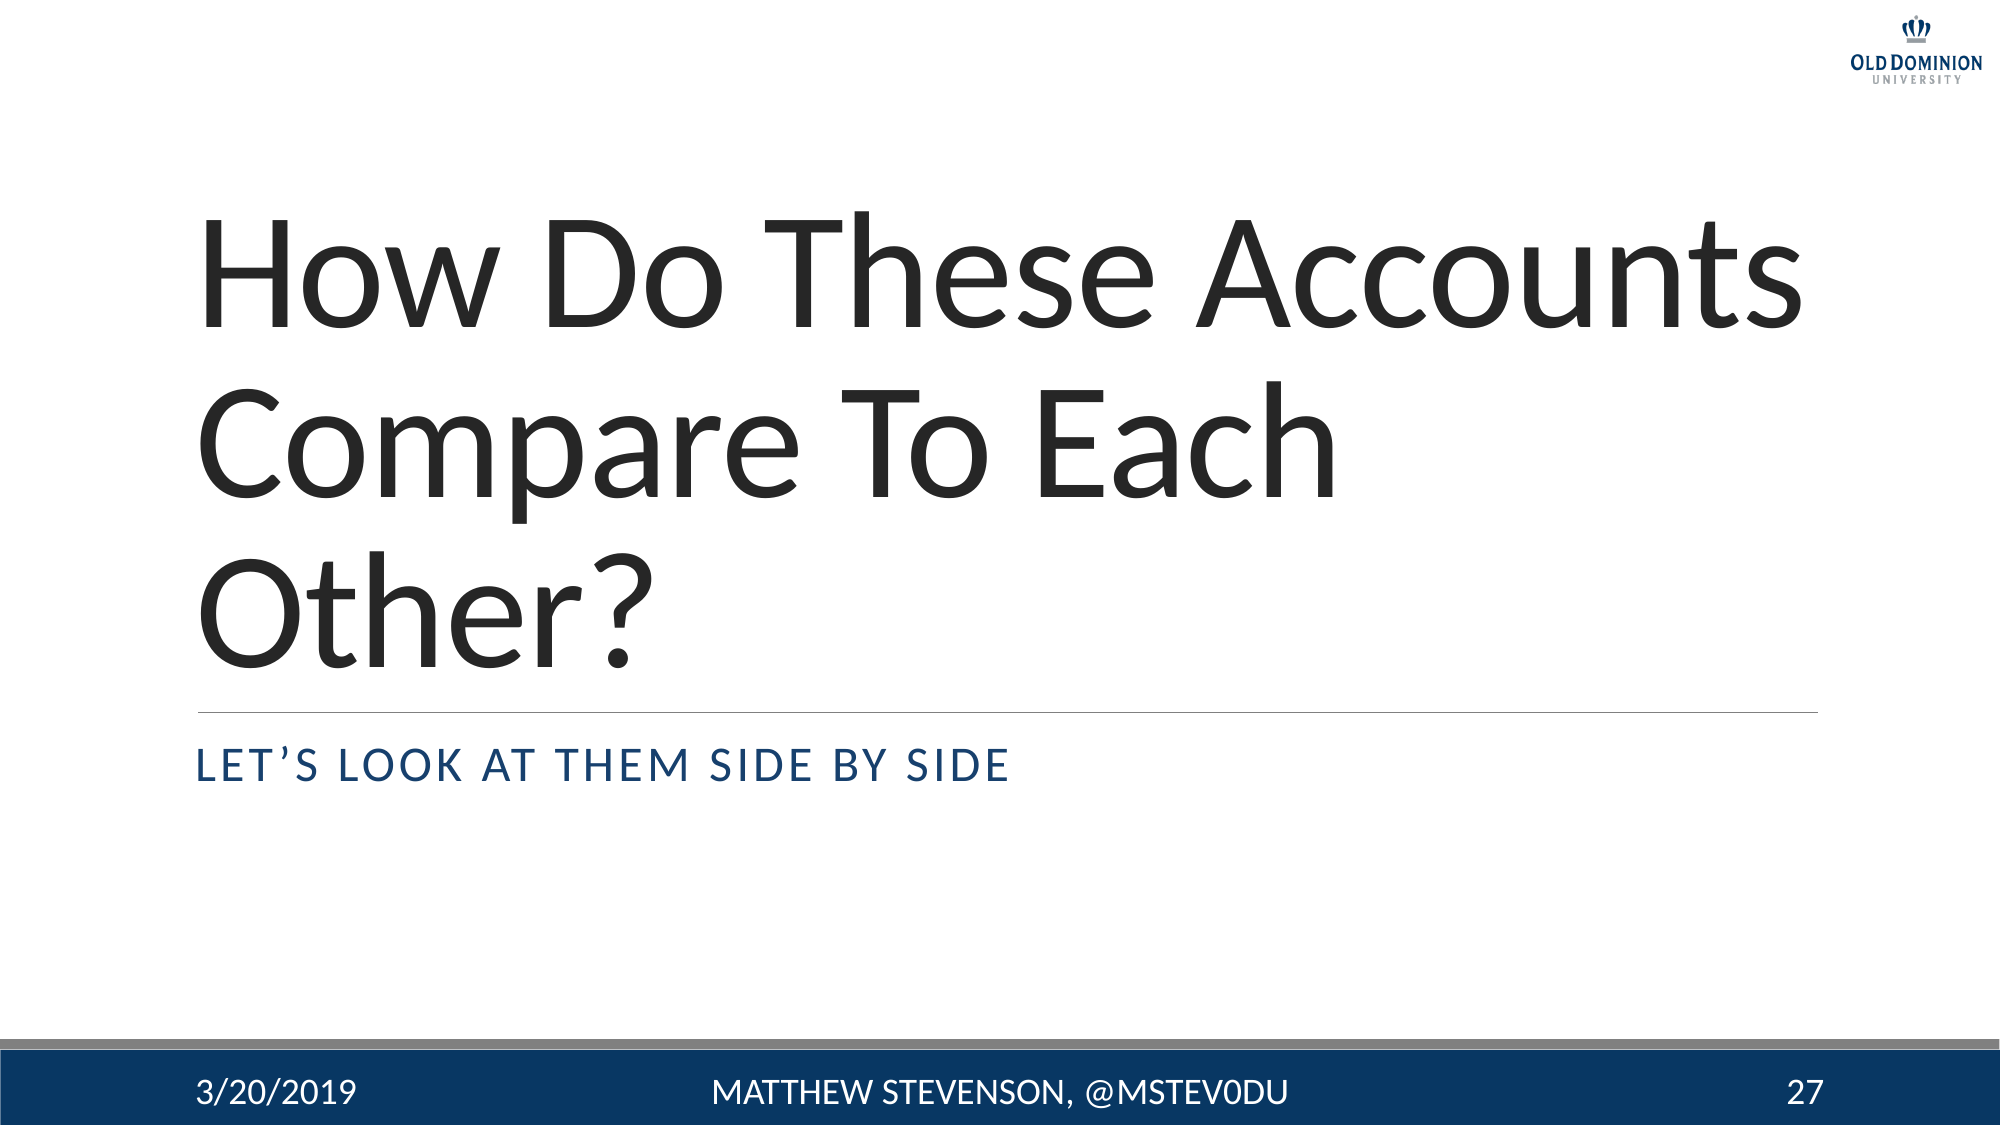

# How Do These Accounts Compare To Each Other?
Let’s Look At Them Side By Side
3/20/2019
Matthew Stevenson, @mstev0du
27